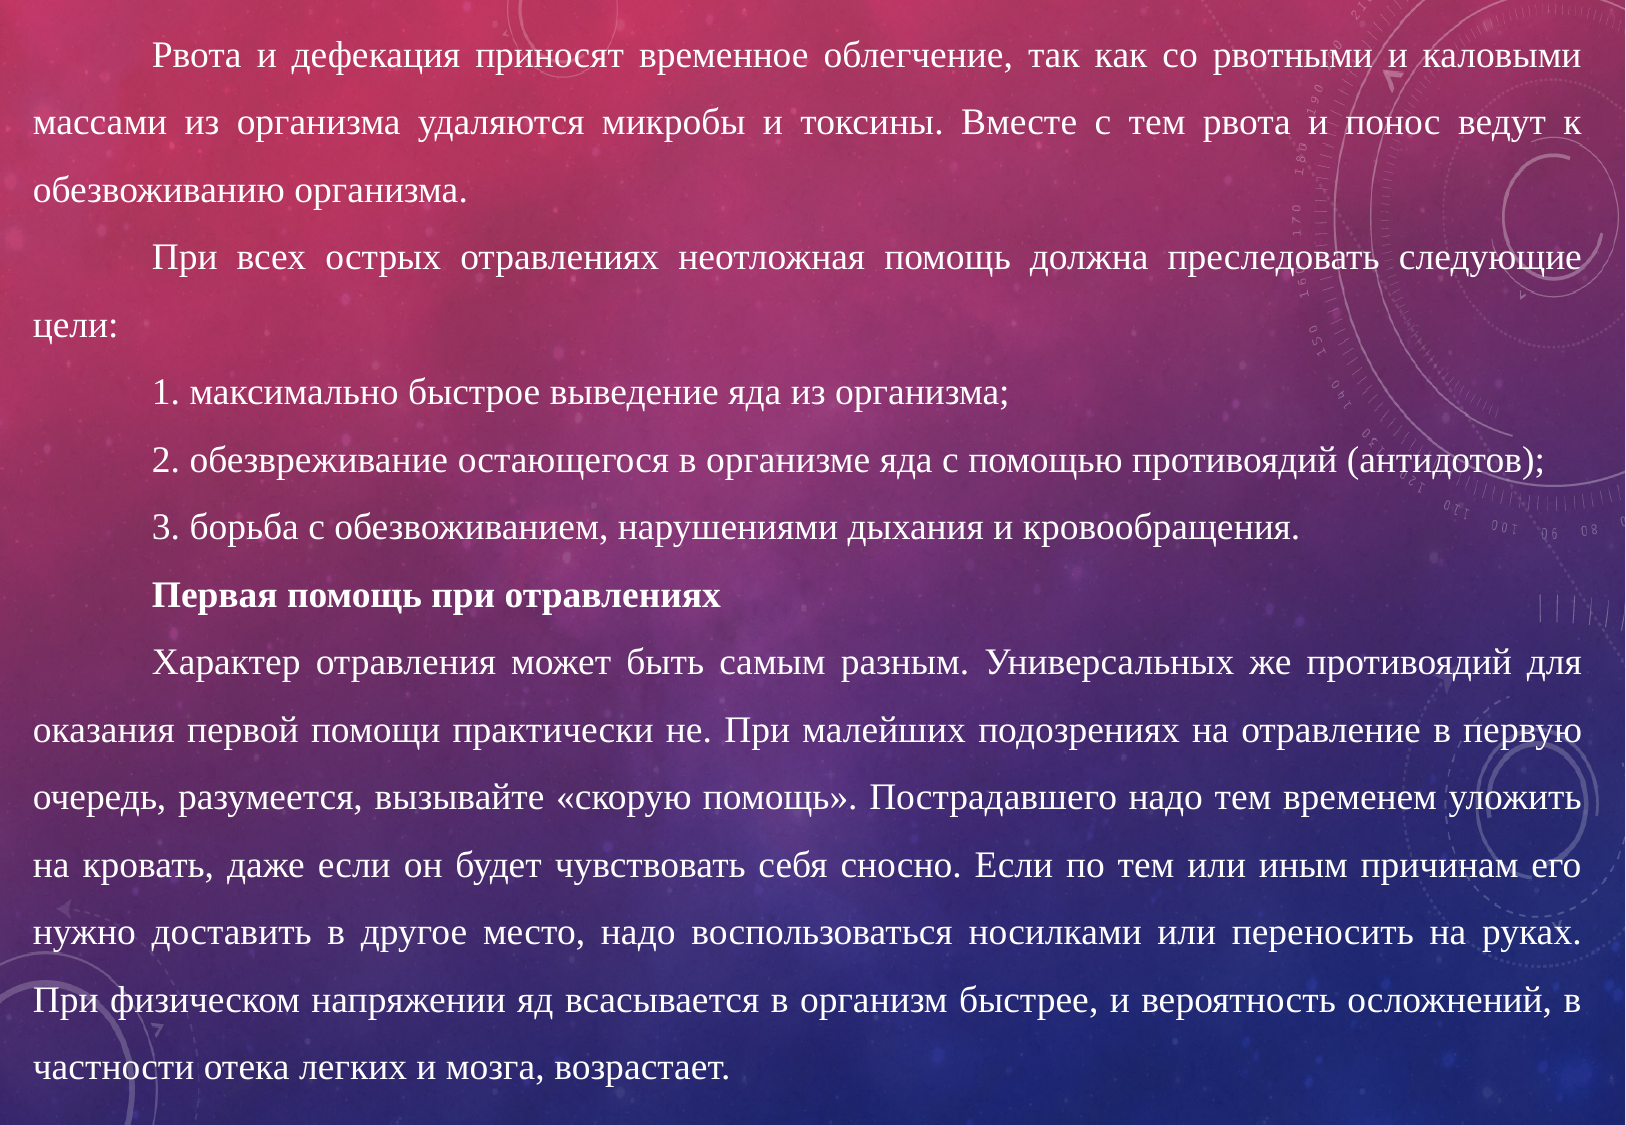

Рвота и дефекация приносят временное облегчение, так как со рвотными и каловыми массами из организма удаляются микробы и токсины. Вместе с тем рвота и понос ведут к обезвоживанию организма.
При всех острых отравлениях неотложная помощь должна преследовать следующие цели:
1. максимально быстрое выведение яда из организма;
2. обезвреживание остающегося в организме яда с помощью противоядий (антидотов);
3. борьба с обезвоживанием, нарушениями дыхания и кровообращения.
Первая помощь при отравлениях
Характер отравления может быть самым разным. Универсальных же противоядий для оказания первой помощи практически не. При малейших подозрениях на отравление в первую очередь, разумеется, вызывайте «скорую помощь». Пострадавшего надо тем временем уложить на кровать, даже если он будет чувствовать себя сносно. Если по тем или иным причинам его нужно доставить в другое место, надо воспользоваться носилками или переносить на руках. При физическом напряжении яд всасывается в организм быстрее, и вероятность осложнений, в частности отека легких и мозга, возрастает.